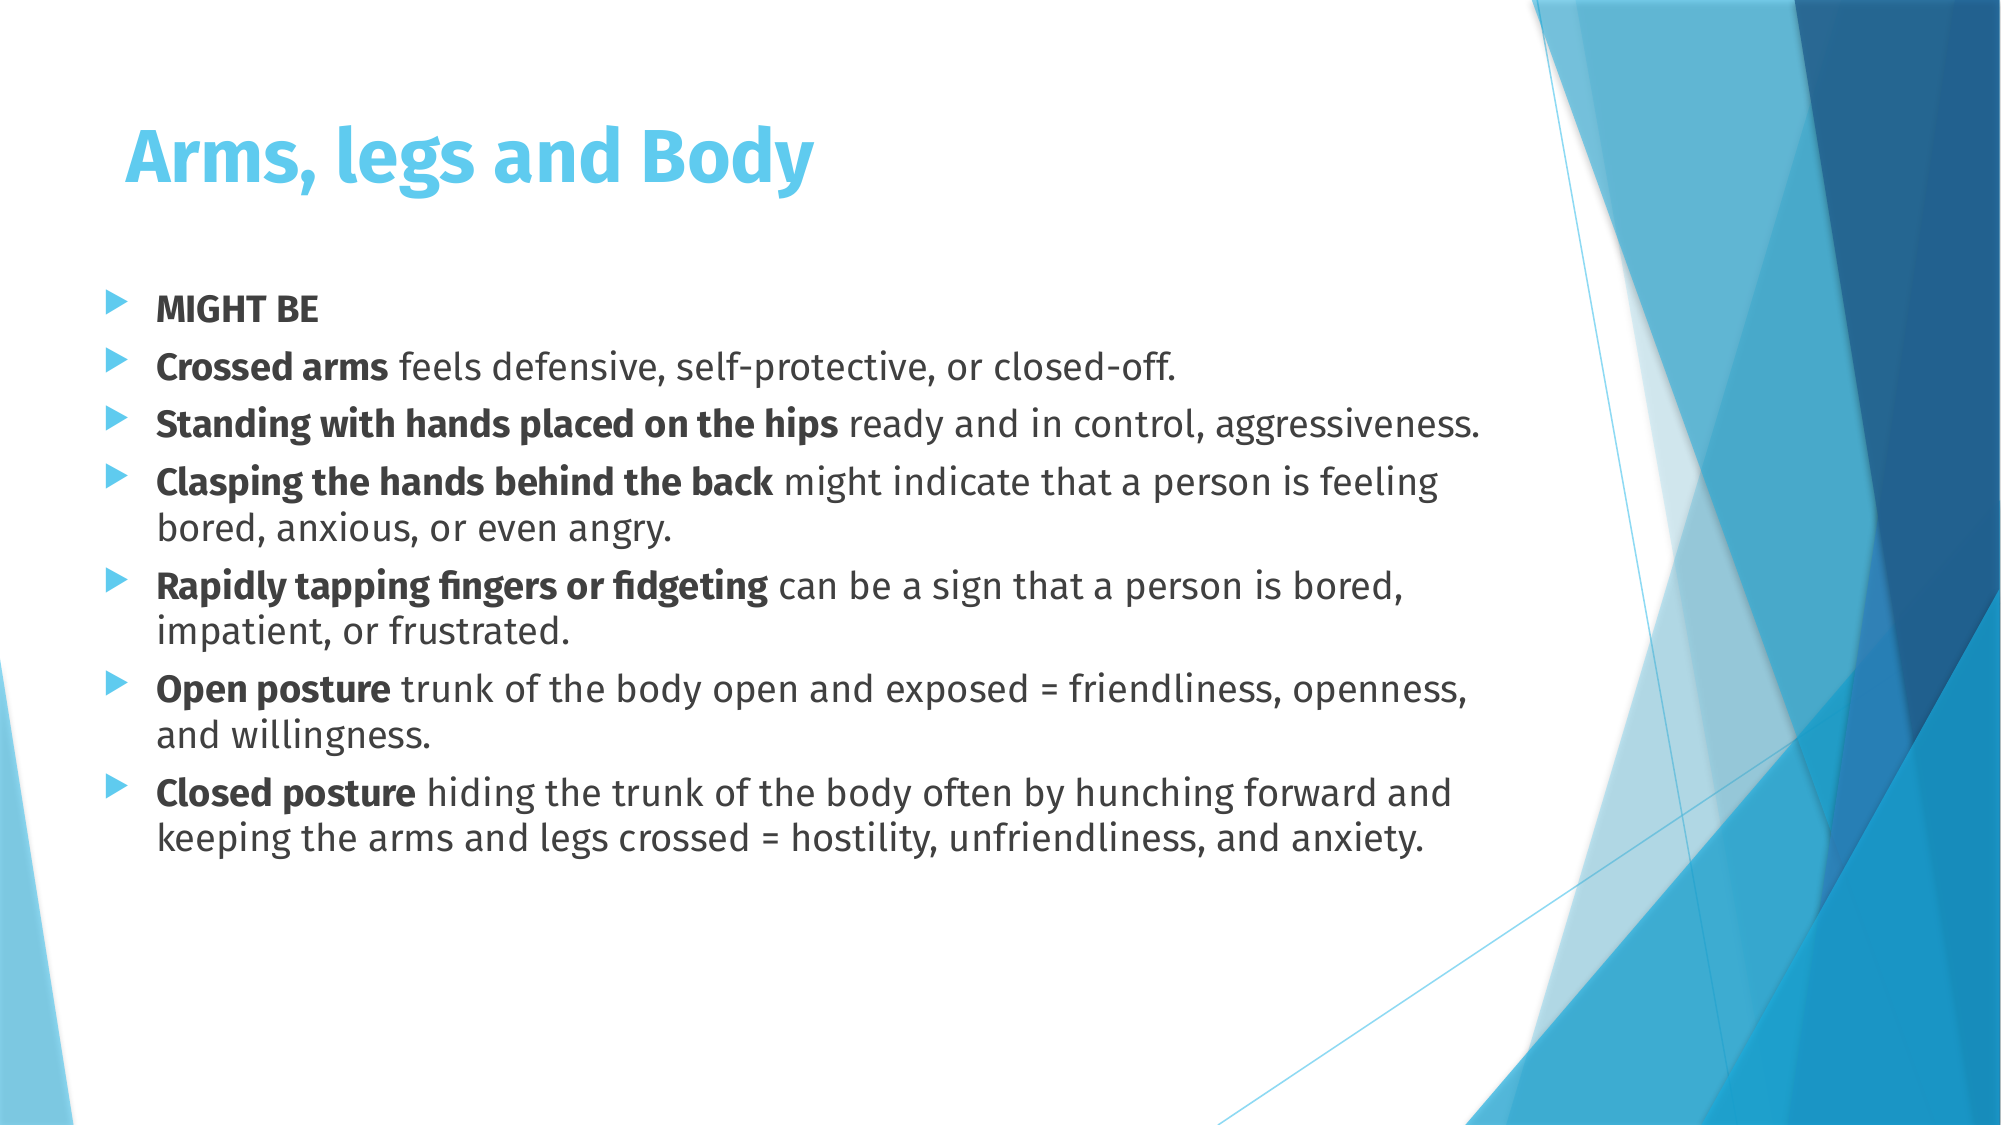

# Arms, legs and Body
MIGHT BE
Crossed arms feels defensive, self-protective, or closed-off.
Standing with hands placed on the hips ready and in control, aggressiveness.
Clasping the hands behind the back might indicate that a person is feeling bored, anxious, or even angry.
Rapidly tapping fingers or fidgeting can be a sign that a person is bored, impatient, or frustrated.
Open posture trunk of the body open and exposed = friendliness, openness, and willingness.
Closed posture hiding the trunk of the body often by hunching forward and keeping the arms and legs crossed = hostility, unfriendliness, and anxiety.